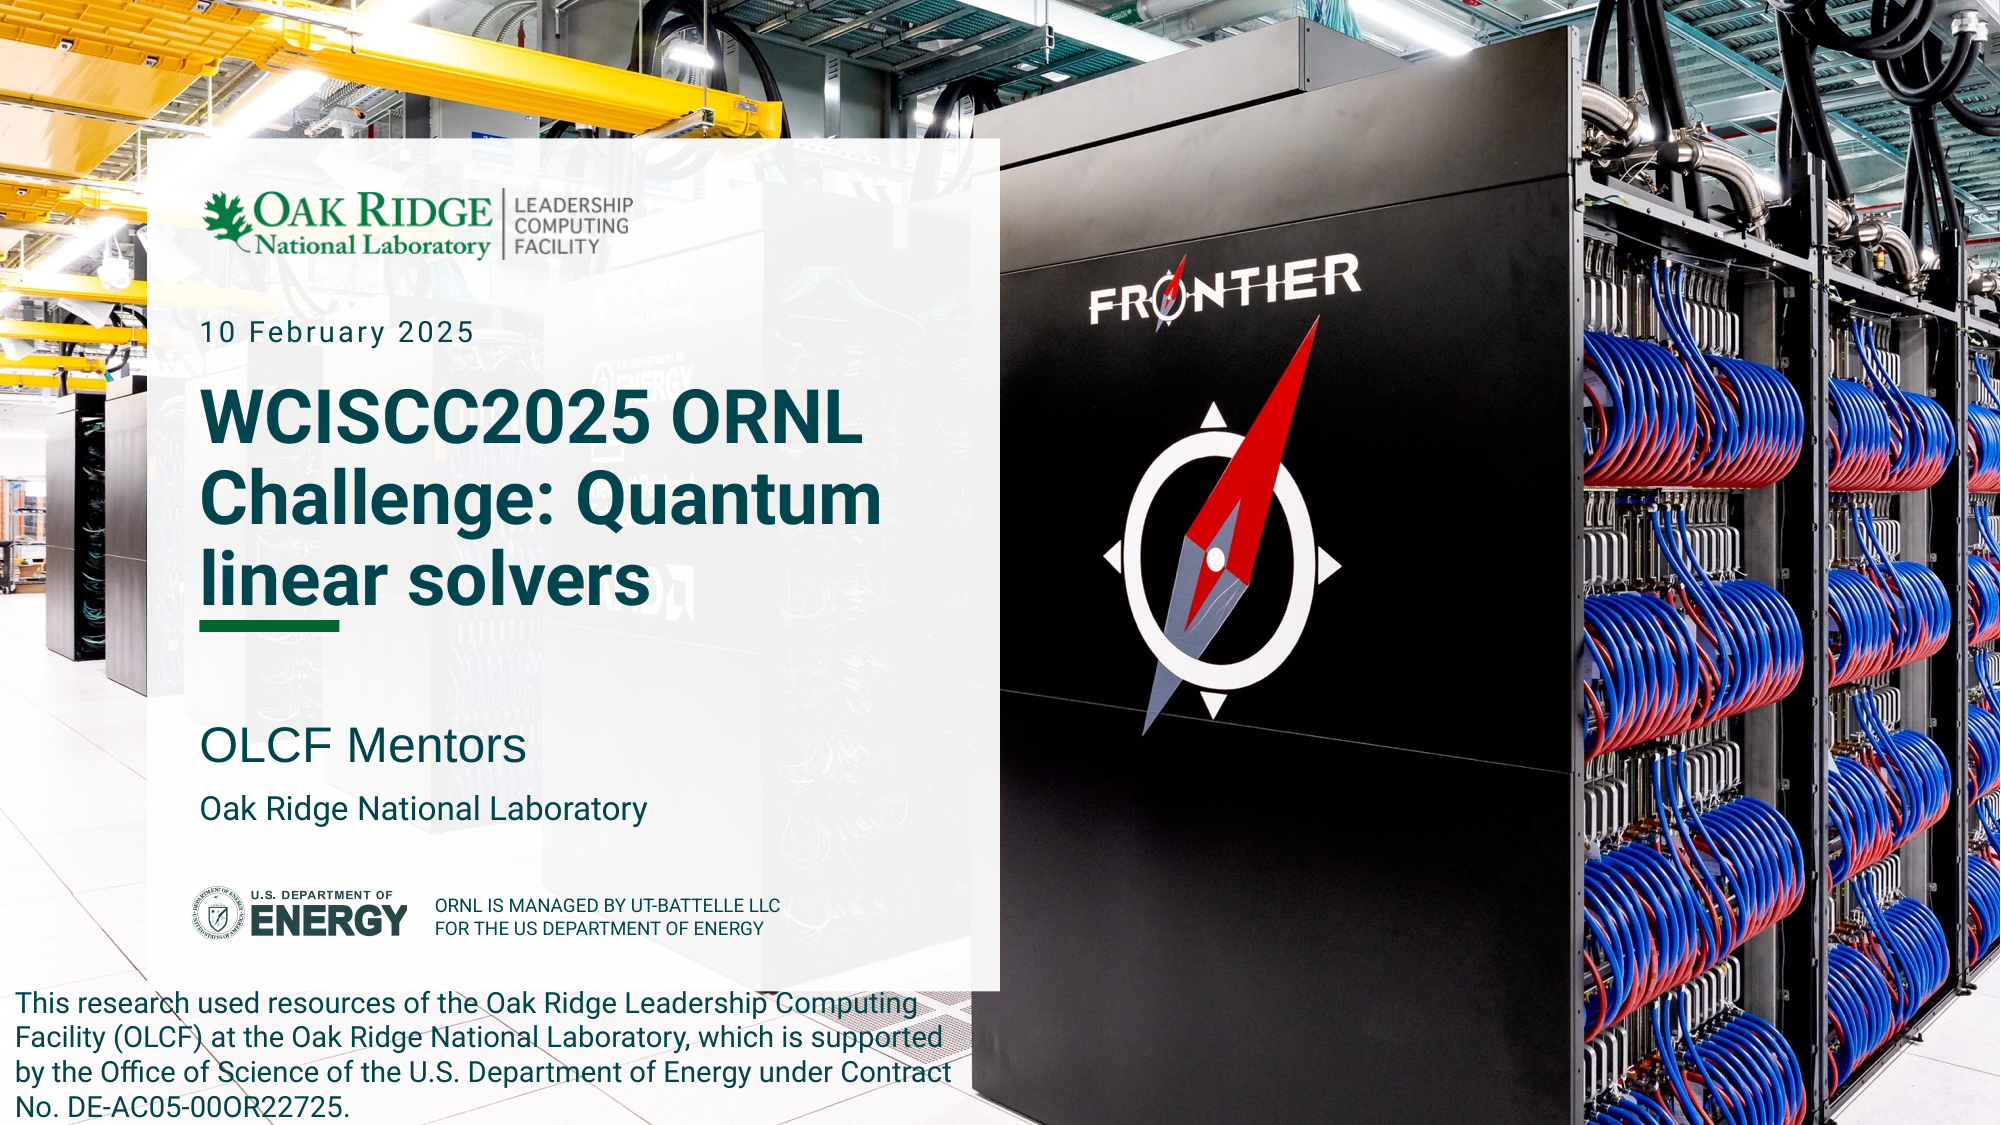

10 February 2025
# WCISCC2025 ORNL Challenge: Quantum linear solvers
OLCF Mentors
Oak Ridge National Laboratory
This research used resources of the Oak Ridge Leadership Computing Facility (OLCF) at the Oak Ridge National Laboratory, which is supported by the Office of Science of the U.S. Department of Energy under Contract No. DE-AC05-00OR22725.